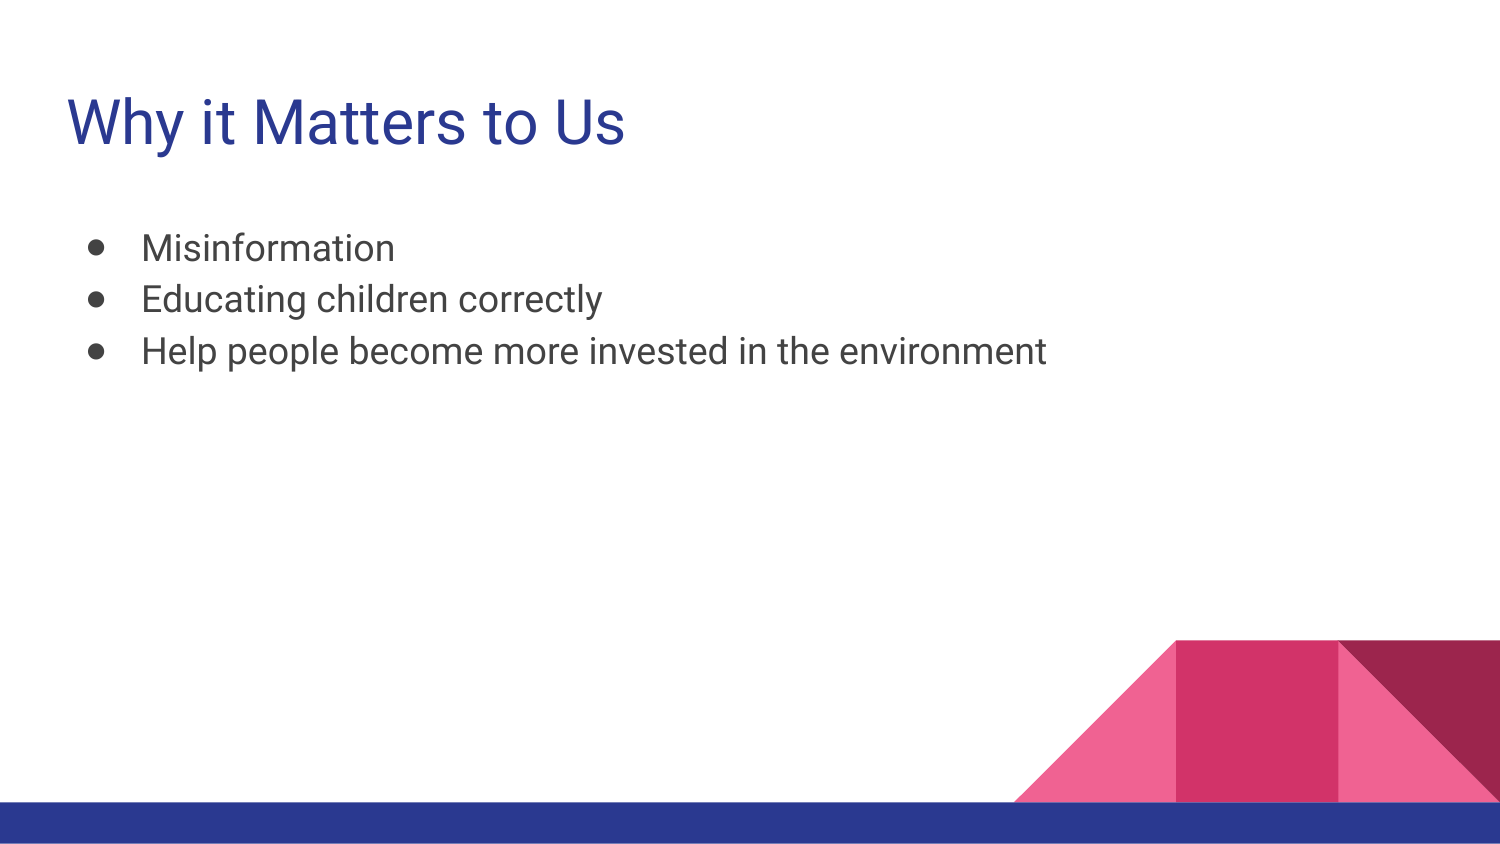

# Why it Matters to Us
Misinformation
Educating children correctly
Help people become more invested in the environment